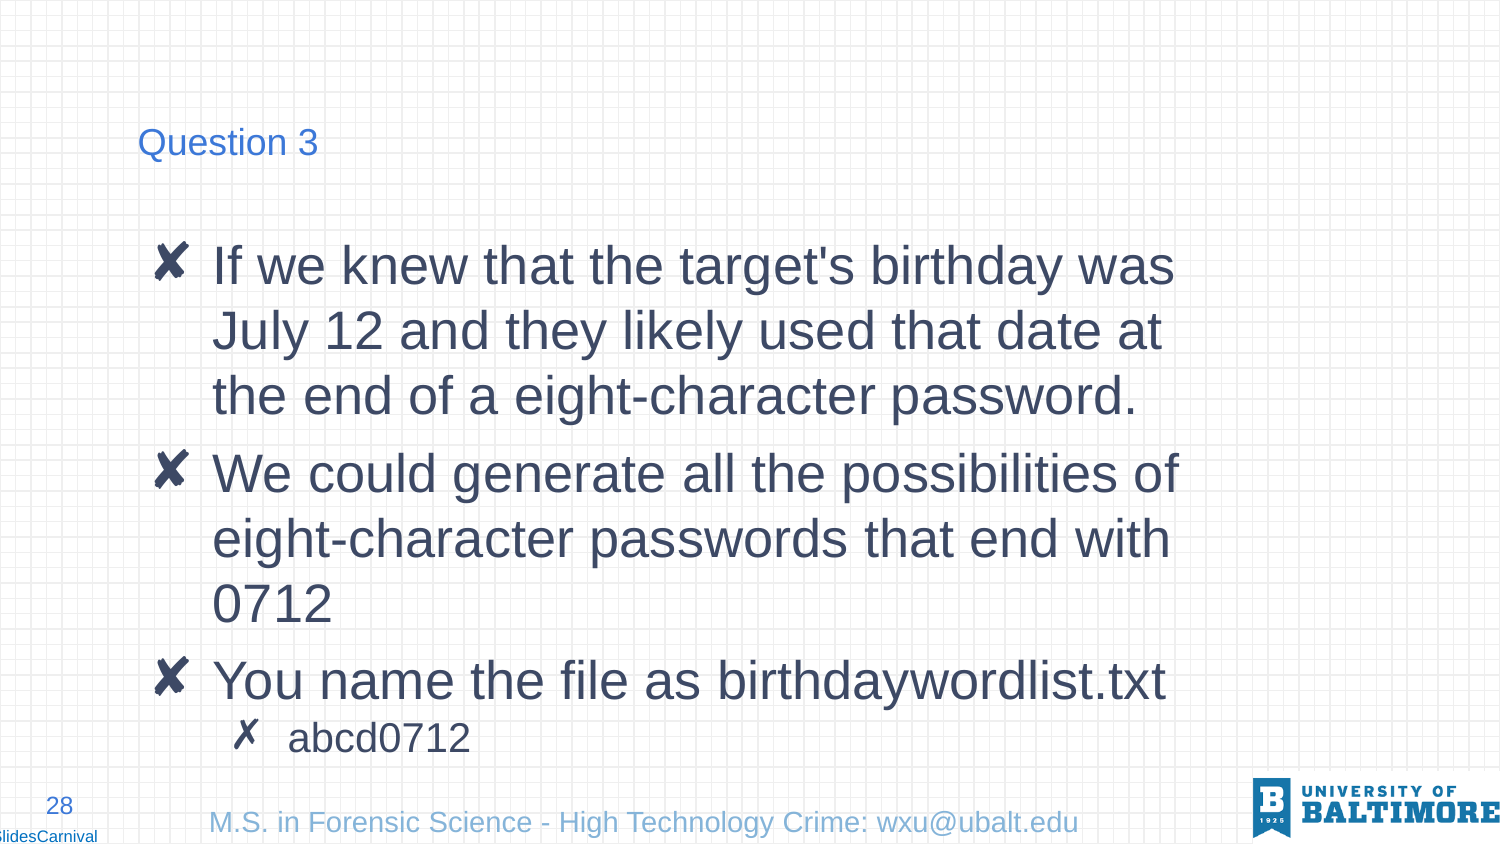

# Question 3
If we knew that the target's birthday was July 12 and they likely used that date at the end of a eight-character password.
We could generate all the possibilities of eight-character passwords that end with 0712
You name the file as birthdaywordlist.txt
abcd0712
28